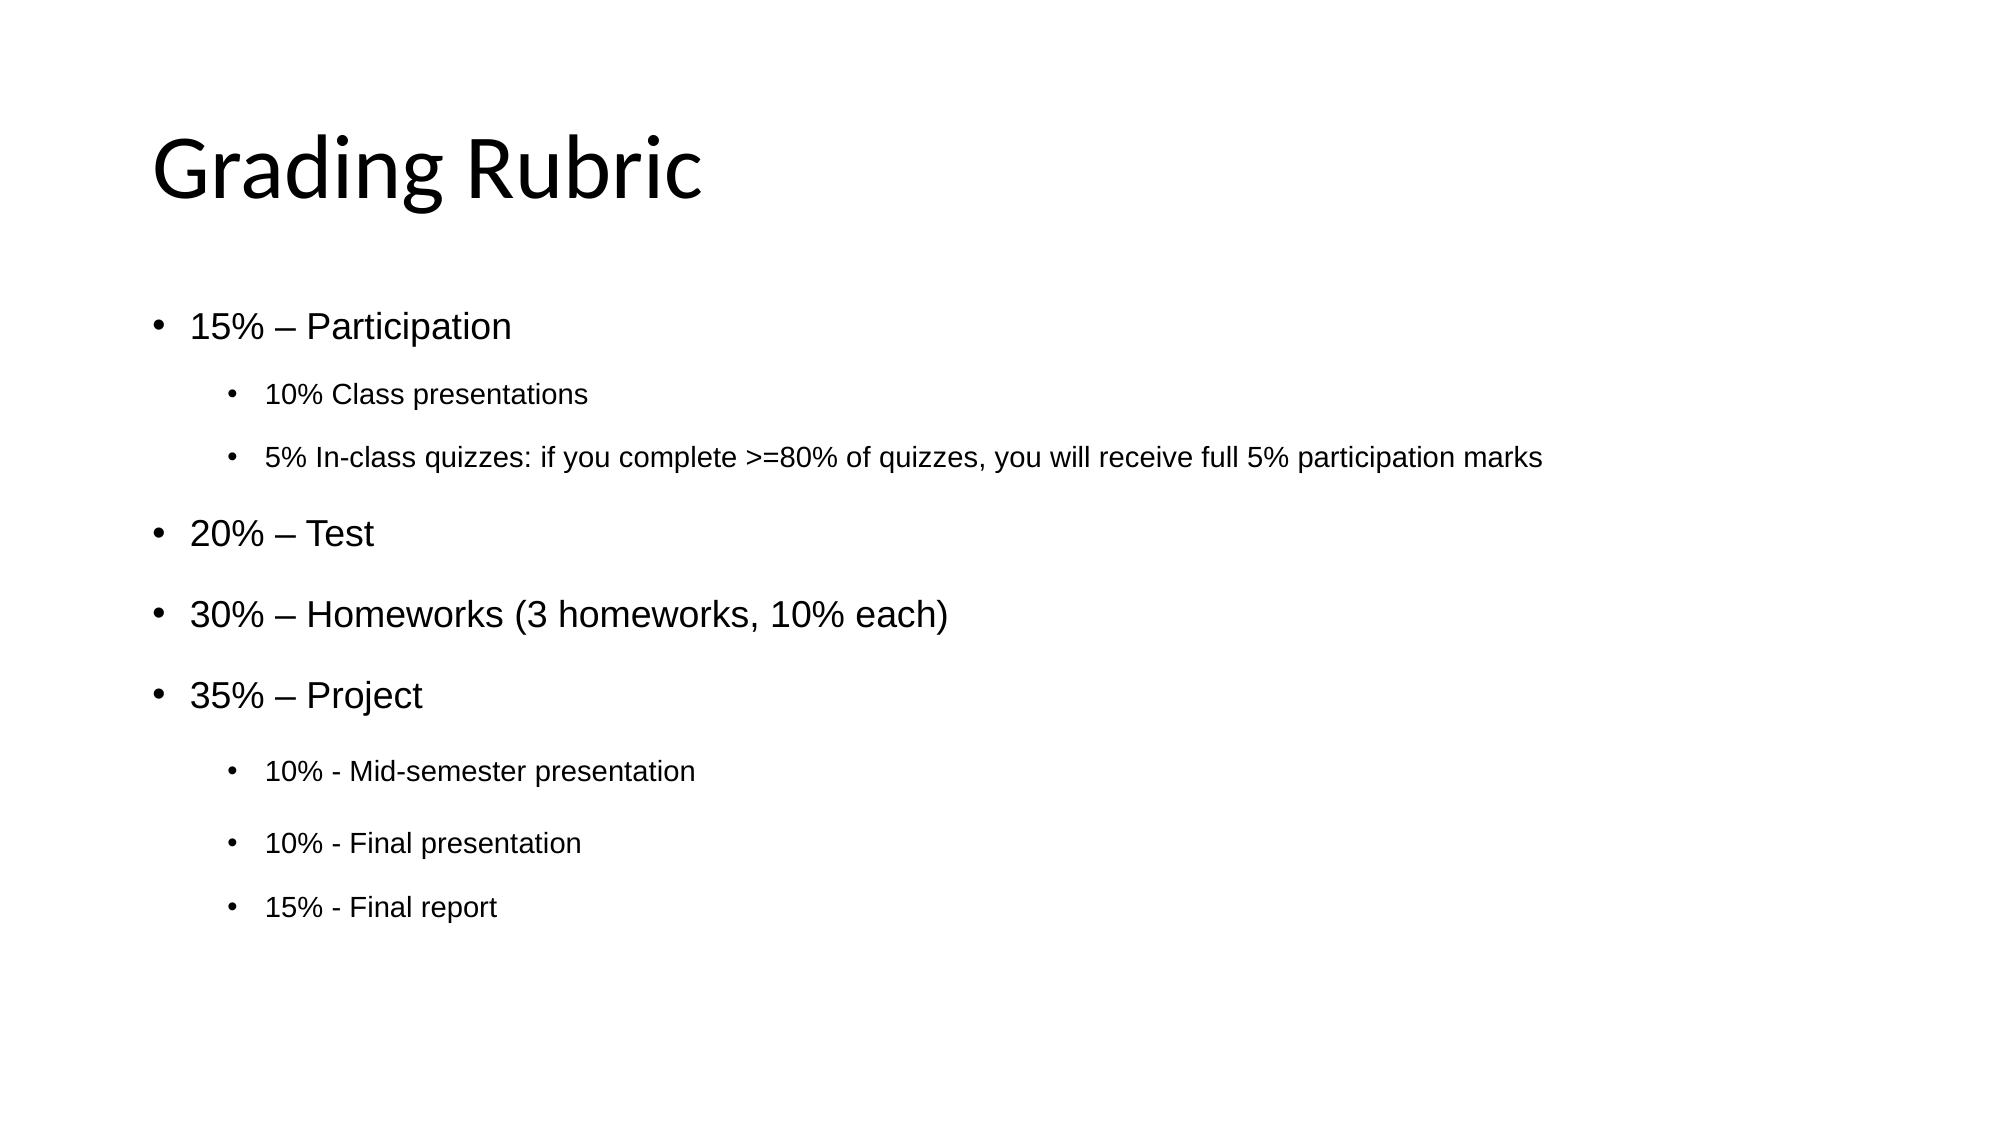

# Grading Rubric
15% – Participation

10% Class presentations

5% In-class quizzes: if you complete >=80% of quizzes, you will receive full 5% participation marks

20% – Test

30% – Homeworks (3 homeworks, 10% each)

35% – Project

10% - Mid-semester presentation

10% - Final presentation

15% - Final report